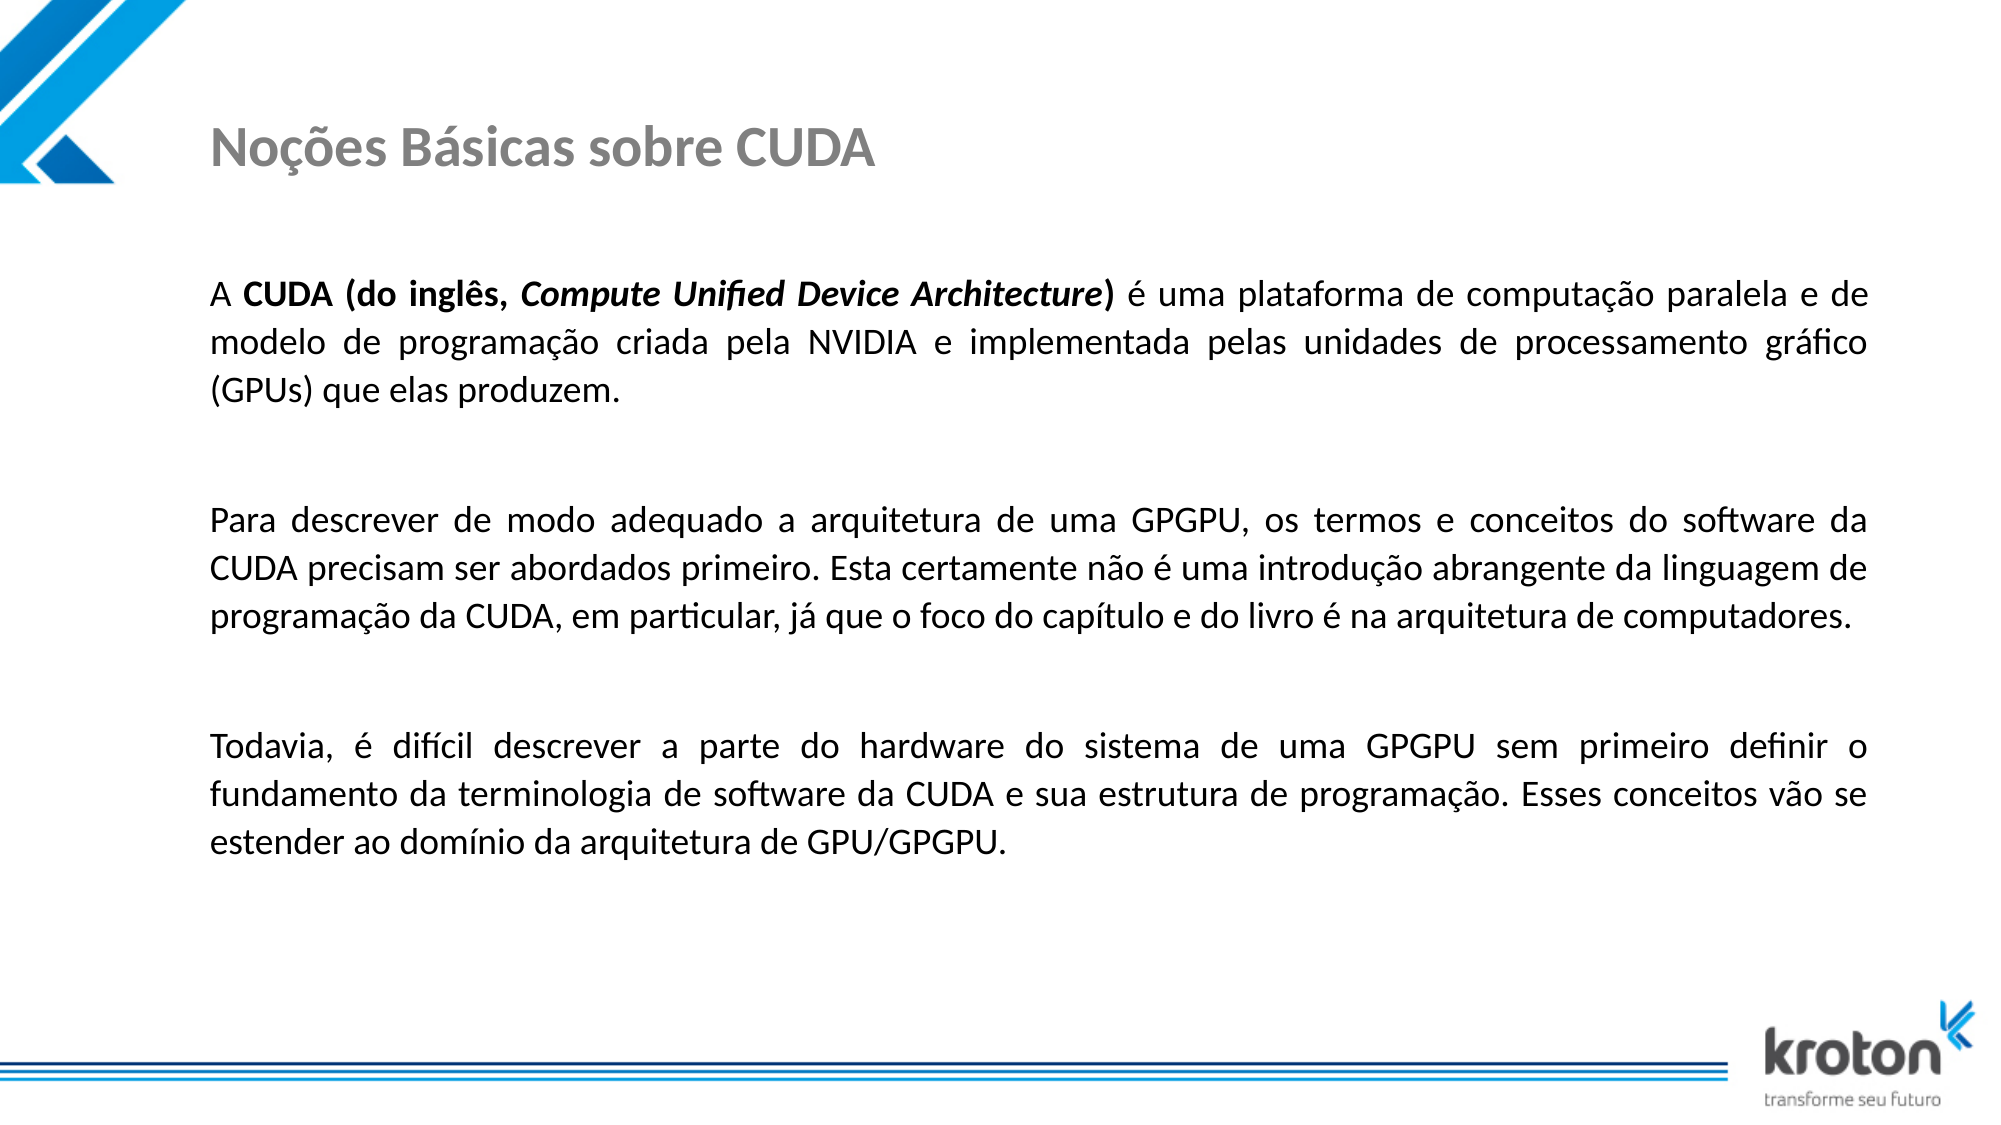

# Noções Básicas sobre CUDA
A CUDA (do inglês, Compute Unified Device Architecture) é uma plataforma de computação paralela e de modelo de programação criada pela NVIDIA e implementada pelas unidades de processamento gráfico (GPUs) que elas produzem.

Para descrever de modo adequado a arquitetura de uma GPGPU, os termos e conceitos do software da CUDA precisam ser abordados primeiro. Esta certamente não é uma introdução abrangente da linguagem de programação da CUDA, em particular, já que o foco do capítulo e do livro é na arquitetura de computadores.

Todavia, é difícil descrever a parte do hardware do sistema de uma GPGPU sem primeiro definir o fundamento da terminologia de software da CUDA e sua estrutura de programação. Esses conceitos vão se estender ao domínio da arquitetura de GPU/GPGPU.